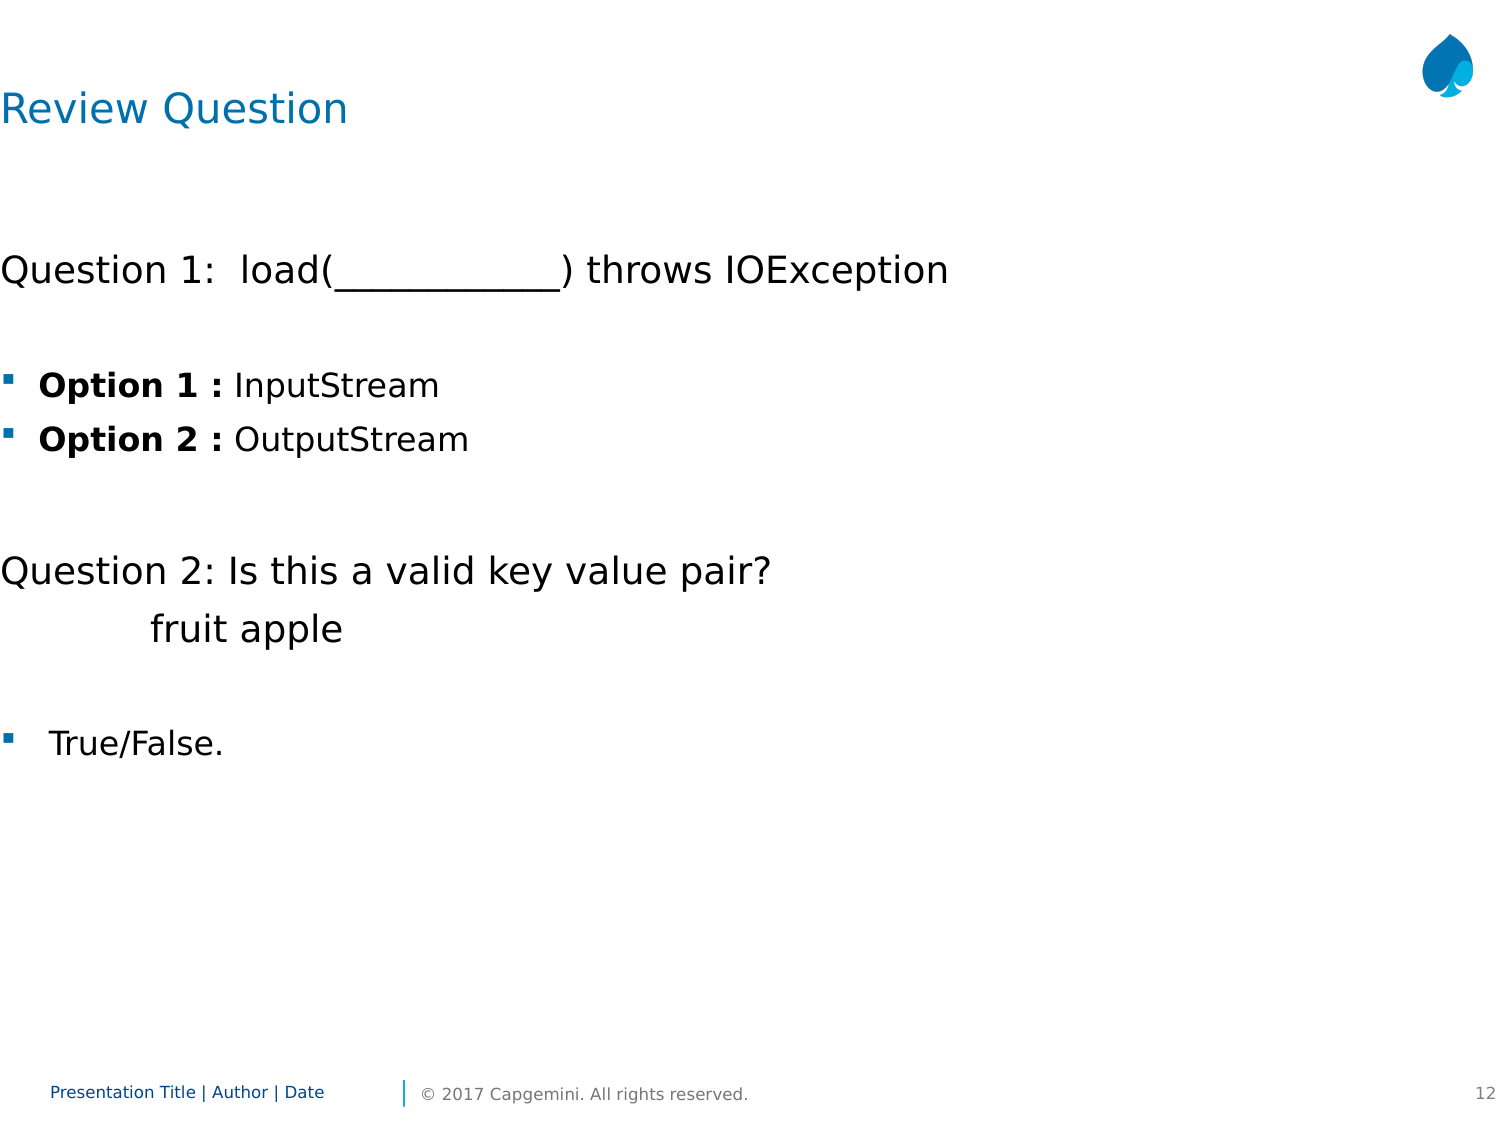

Review Question
Question 1:  load(____________) throws IOException

Option 1 : InputStream
Option 2 : OutputStream

Question 2: Is this a valid key value pair?
	fruit apple

 True/False.